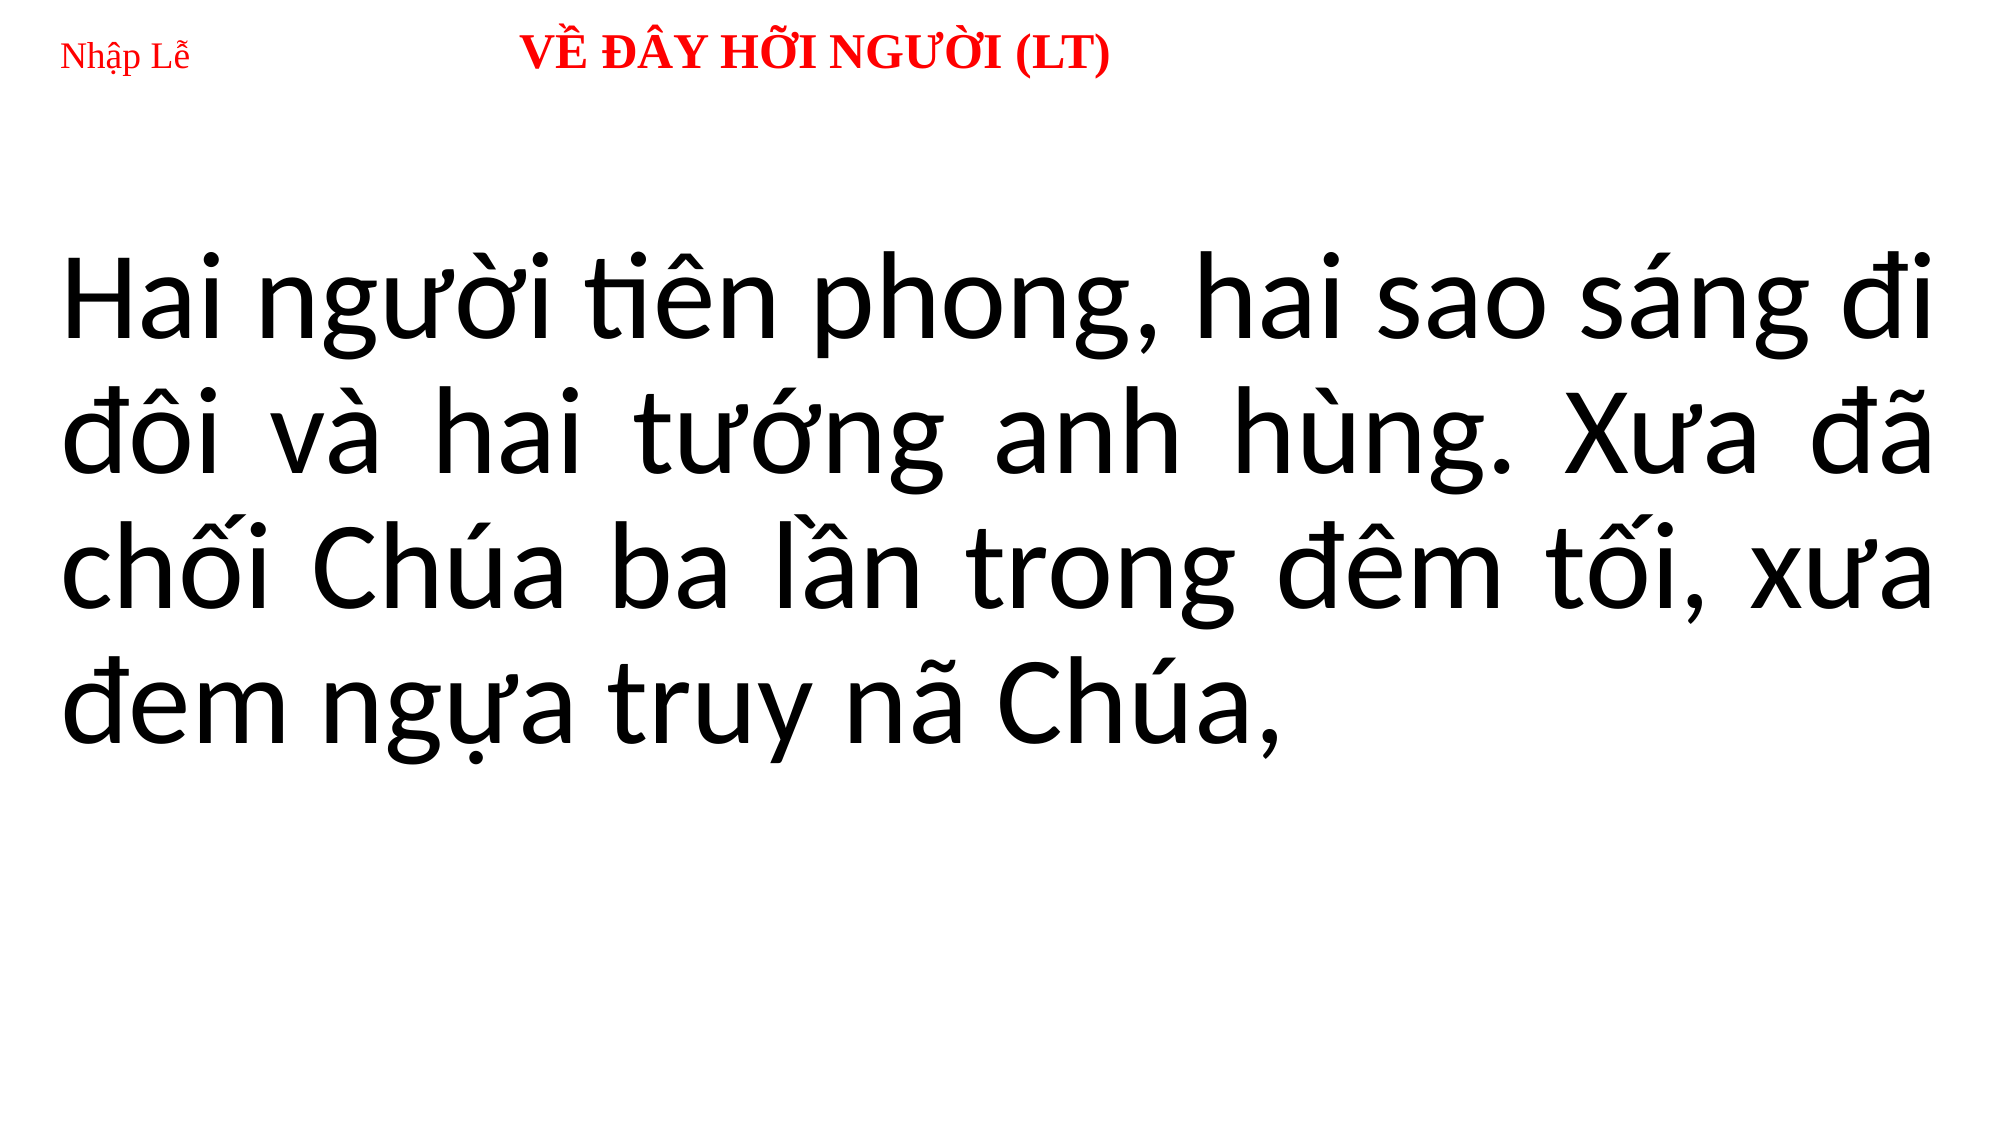

# Nhập Lễ                        	 VỀ ĐÂY HỠI NGƯỜI (LT)
Hai người tiên phong, hai sao sáng đi đôi và hai tướng anh hùng. Xưa đã chối Chúa ba lần trong đêm tối, xưa đem ngựa truy nã Chúa,